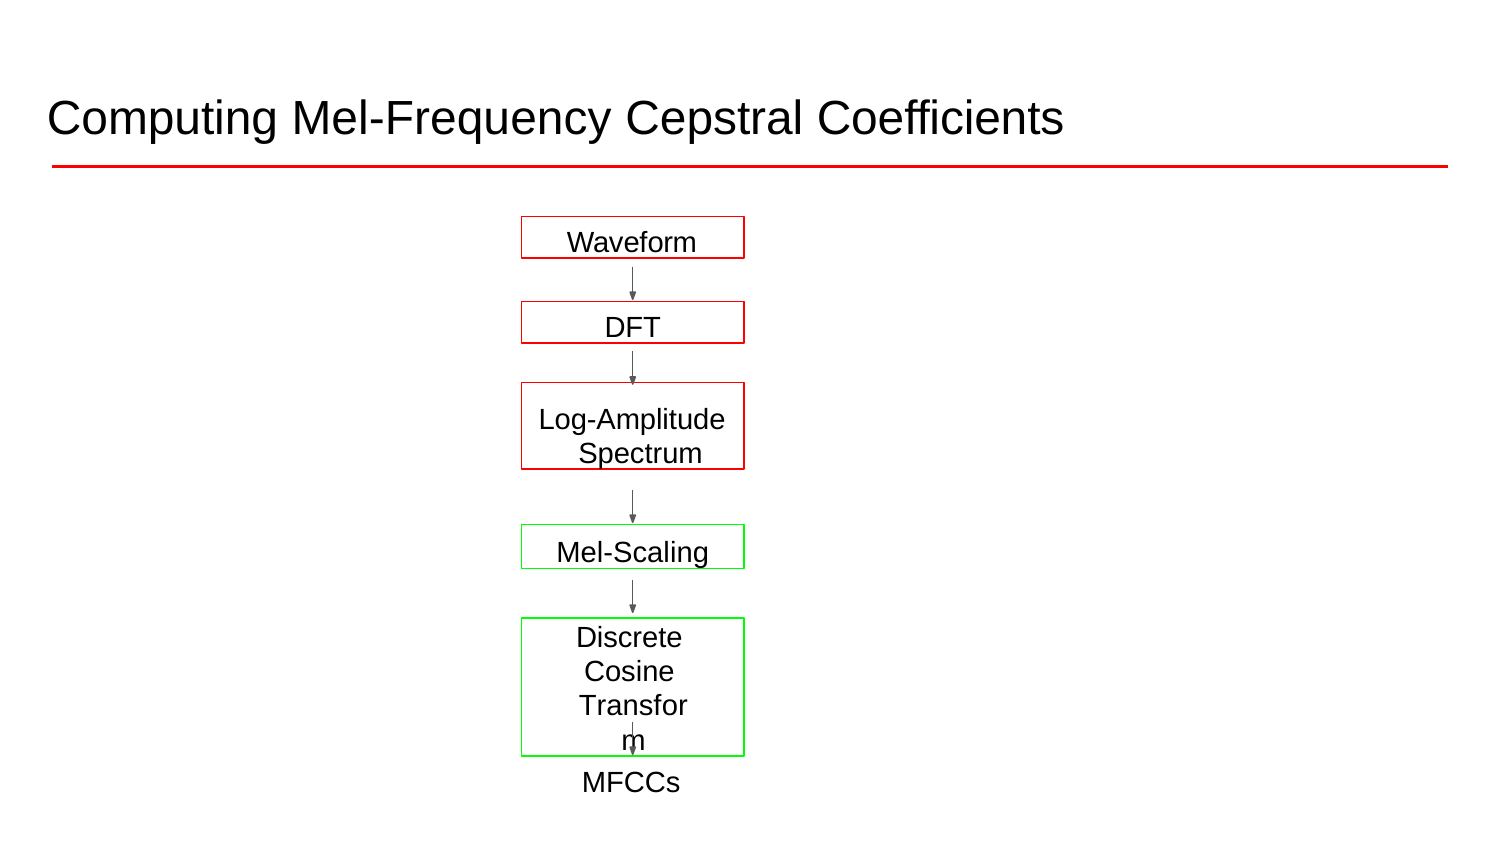

# Computing Mel-Frequency Cepstral Coefficients

Waveform

DFT

Log-Amplitude  Spectrum

Mel-Scaling

Discrete  Cosine  Transform

MFCCs